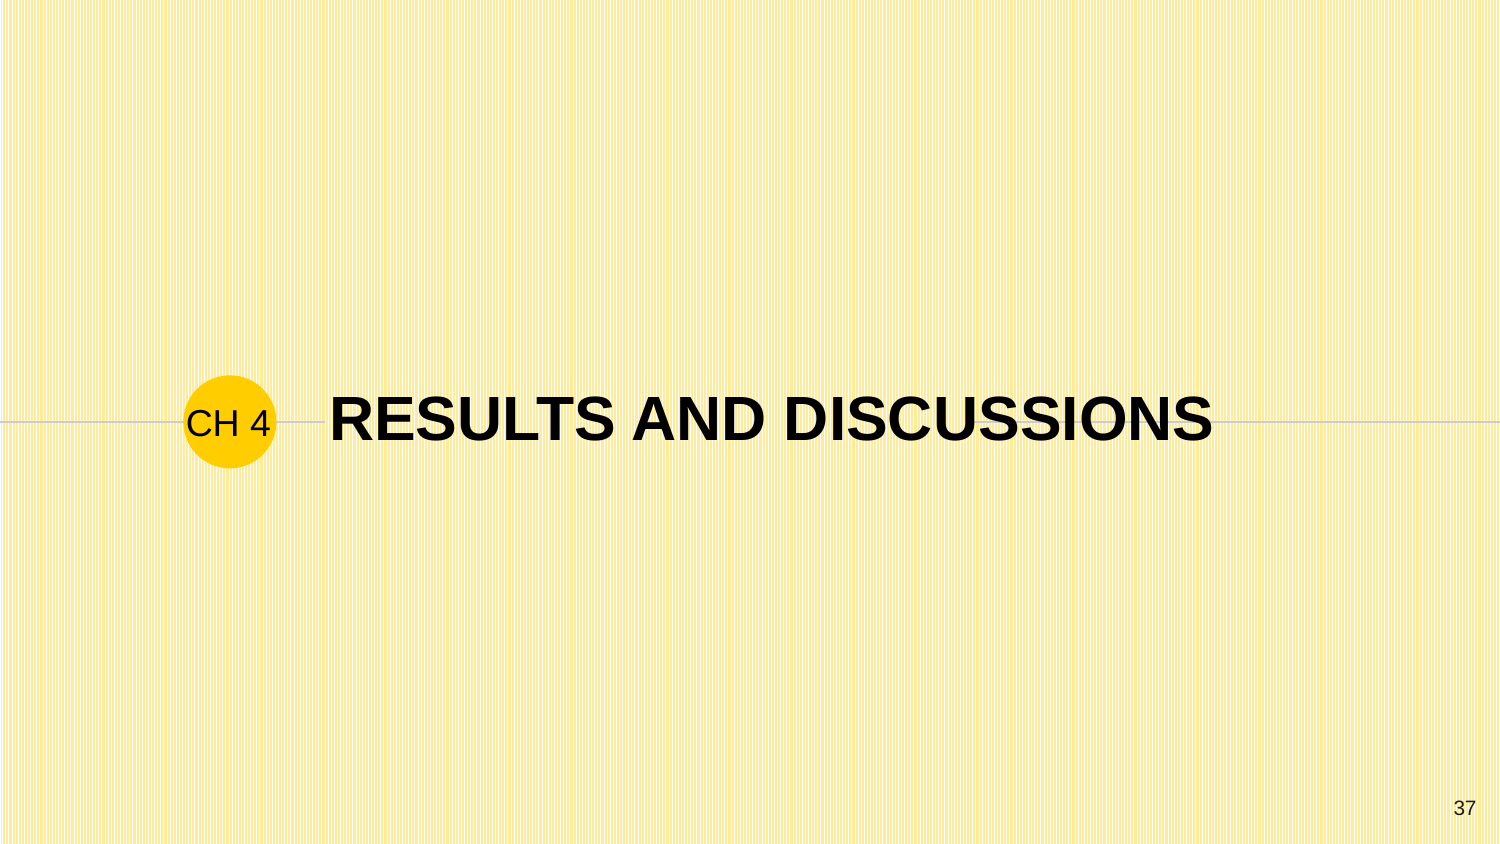

CH 4
# RESULTS AND DISCUSSIONS
37